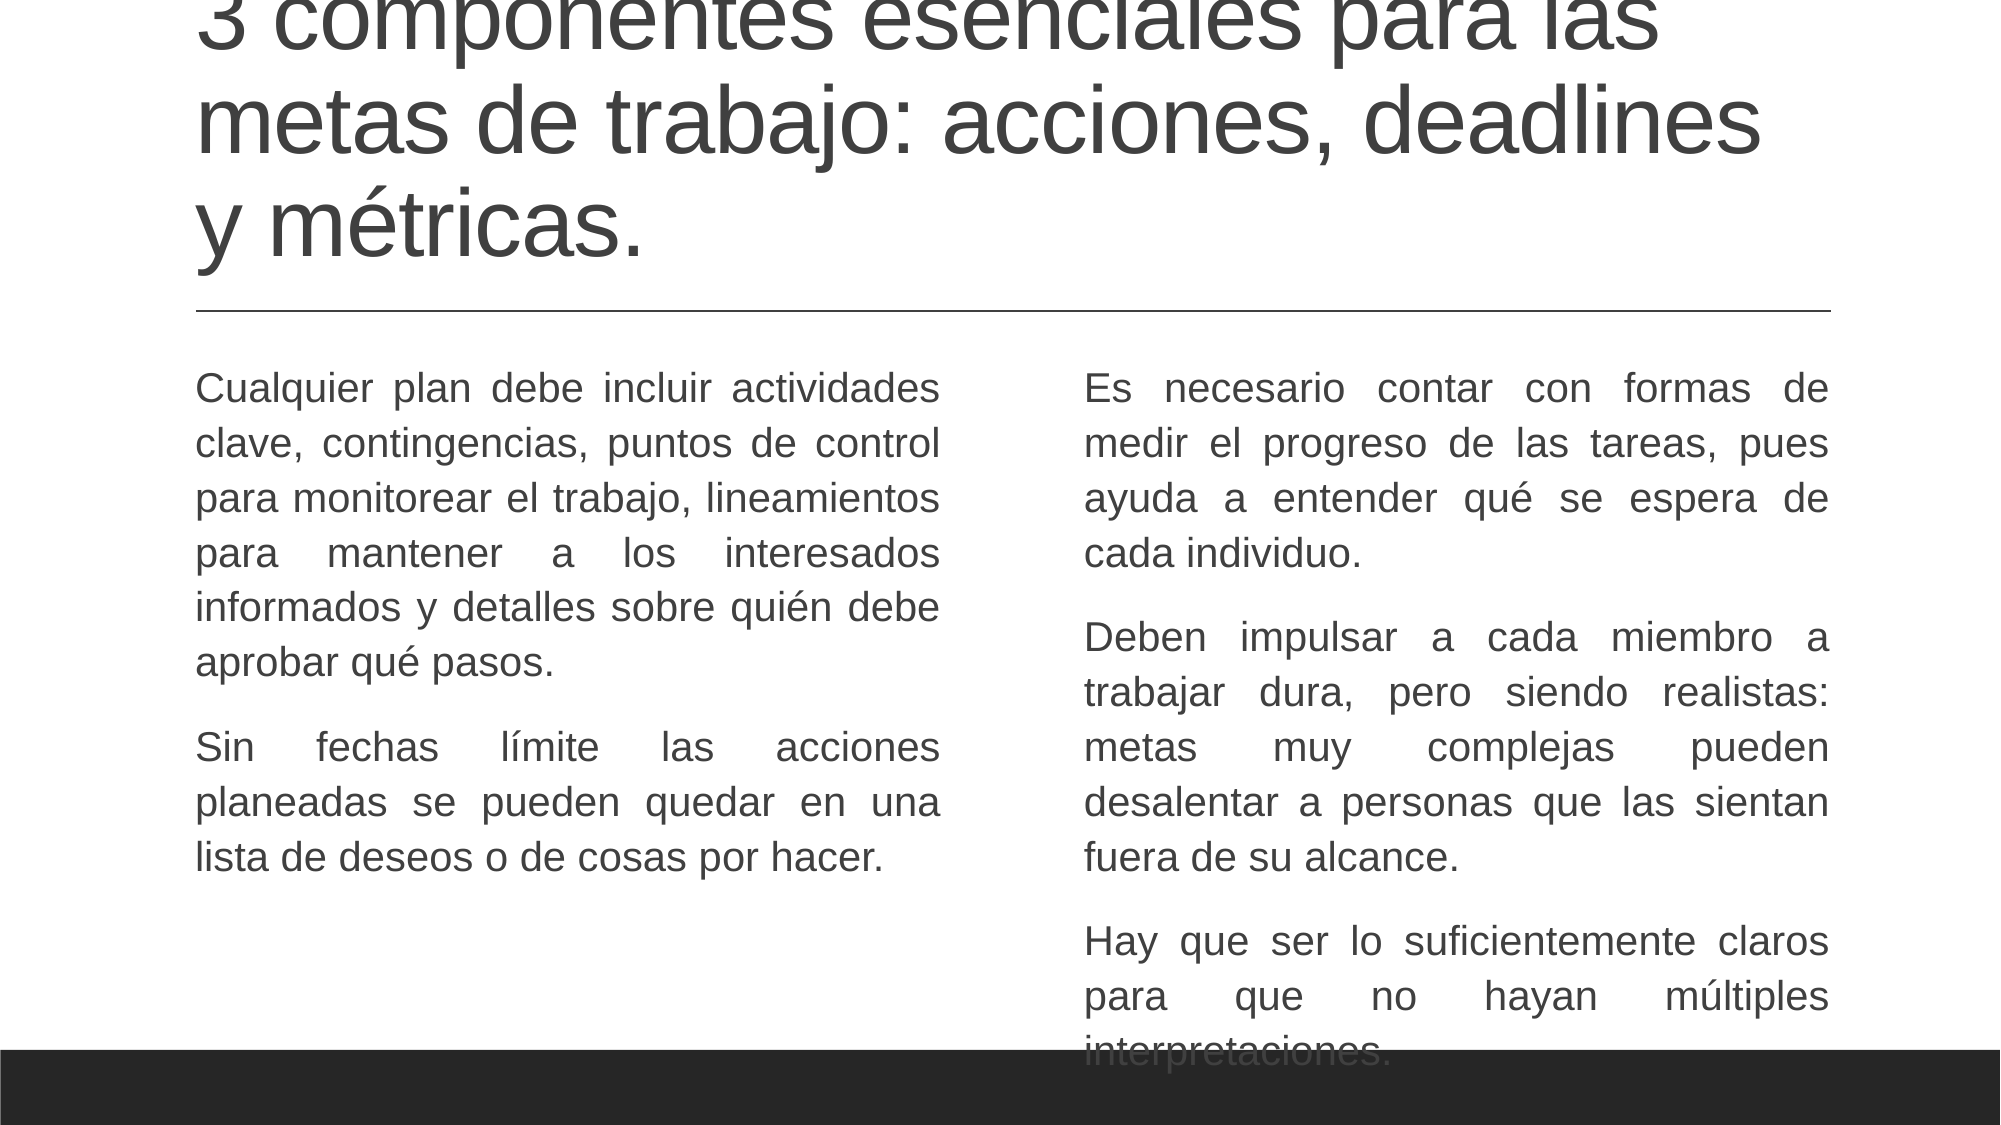

# 3 componentes esenciales para las metas de trabajo: acciones, deadlines y métricas.
Cualquier plan debe incluir actividades clave, contingencias, puntos de control para monitorear el trabajo, lineamientos para mantener a los interesados informados y detalles sobre quién debe aprobar qué pasos.
Sin fechas límite las acciones planeadas se pueden quedar en una lista de deseos o de cosas por hacer.
Es necesario contar con formas de medir el progreso de las tareas, pues ayuda a entender qué se espera de cada individuo.
Deben impulsar a cada miembro a trabajar dura, pero siendo realistas: metas muy complejas pueden desalentar a personas que las sientan fuera de su alcance.
Hay que ser lo suficientemente claros para que no hayan múltiples interpretaciones.